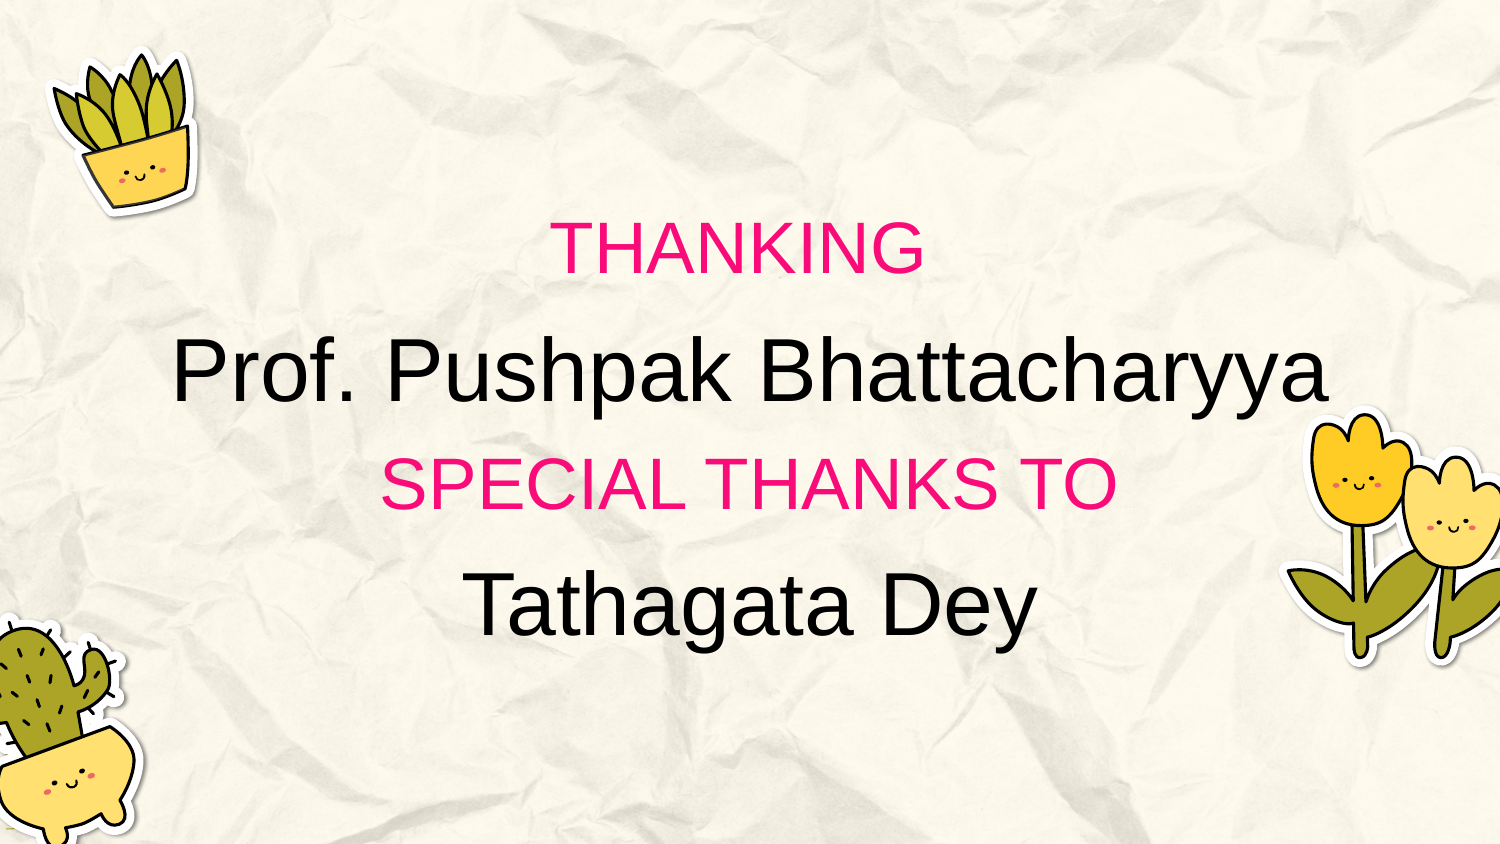

THANKING
Prof. Pushpak Bhattacharyya
SPECIAL THANKS TO
Tathagata Dey